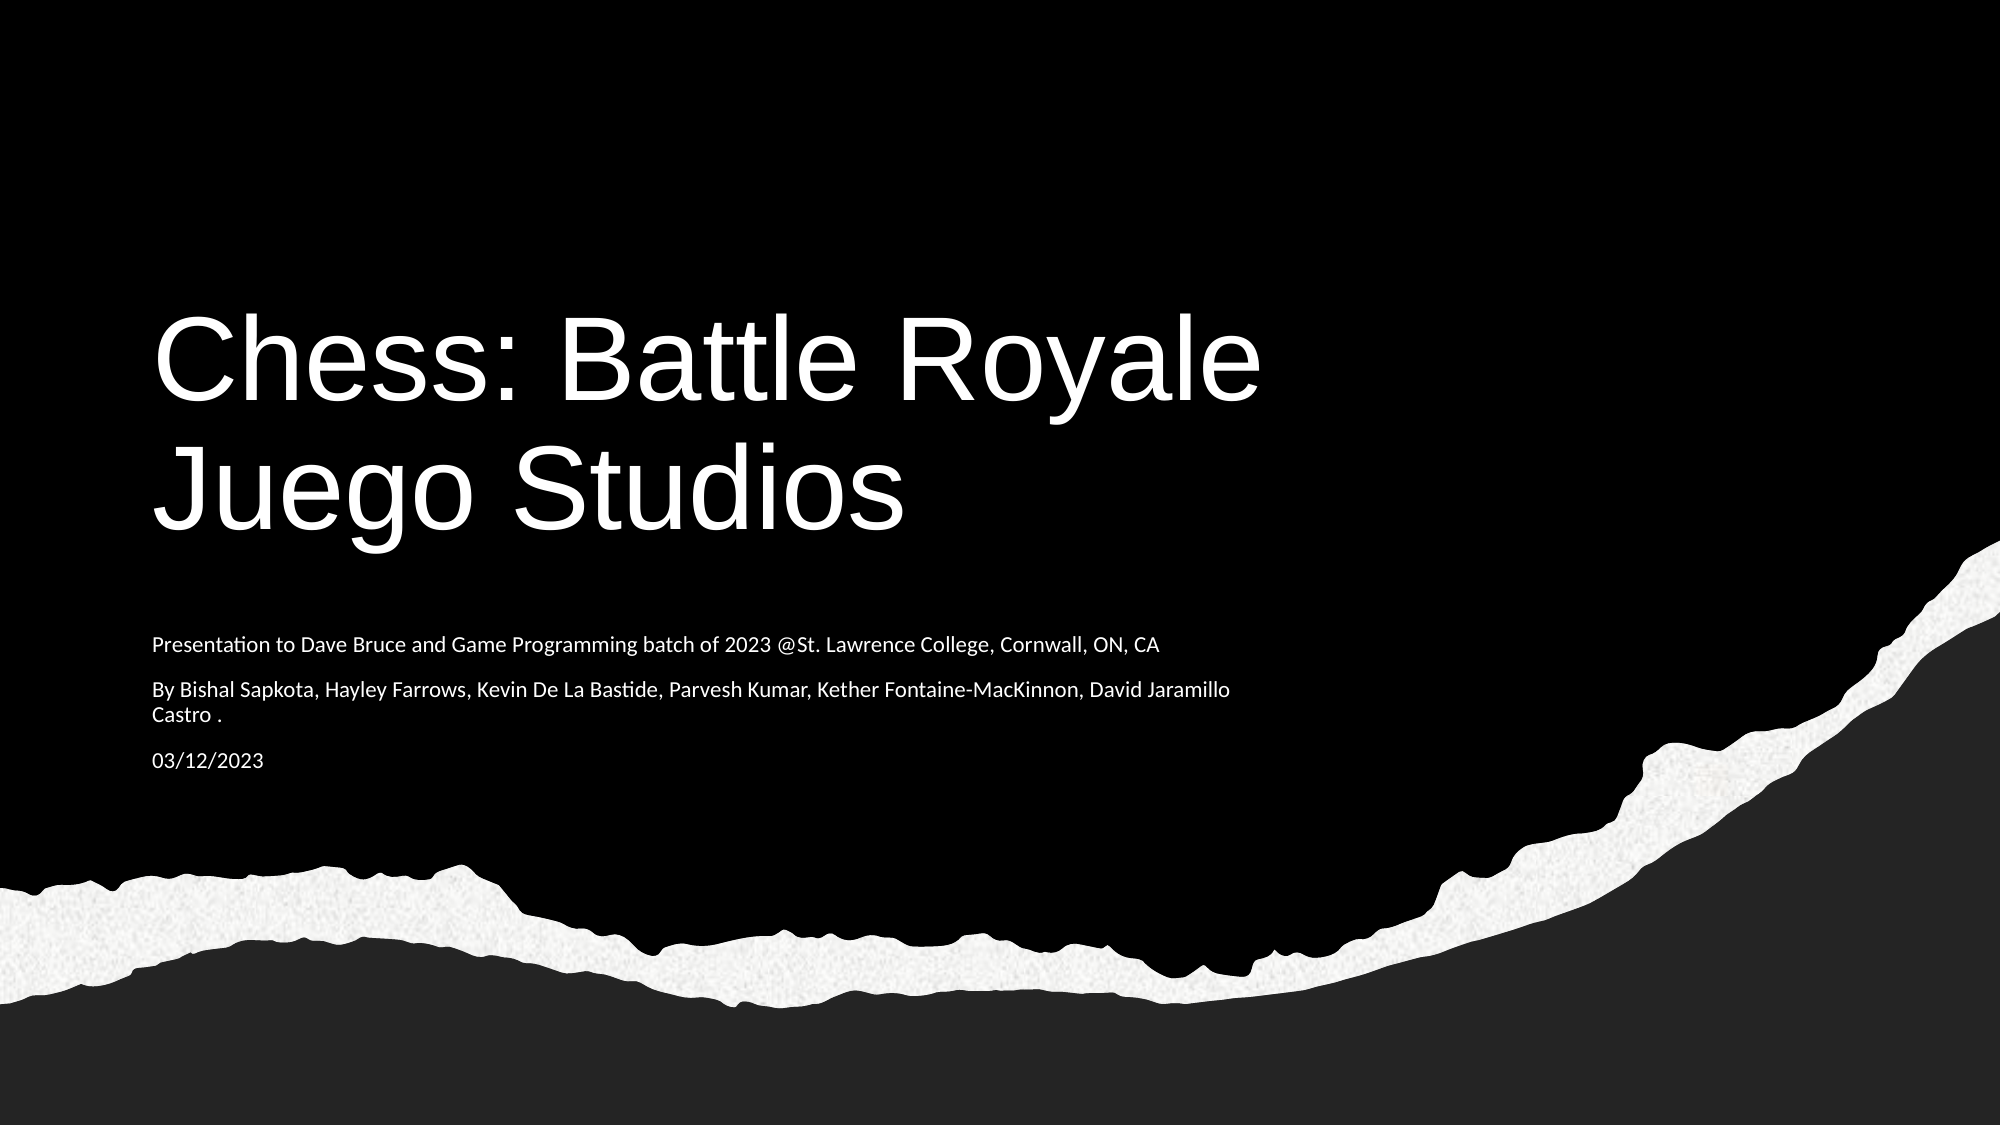

# Chess: Battle Royale Juego Studios

Presentation to Dave Bruce and Game Programming batch of 2023 @St. Lawrence College, Cornwall, ON, CA
By Bishal Sapkota, Hayley Farrows, Kevin De La Bastide, Parvesh Kumar, Kether Fontaine-MacKinnon, David Jaramillo Castro .
03/12/2023